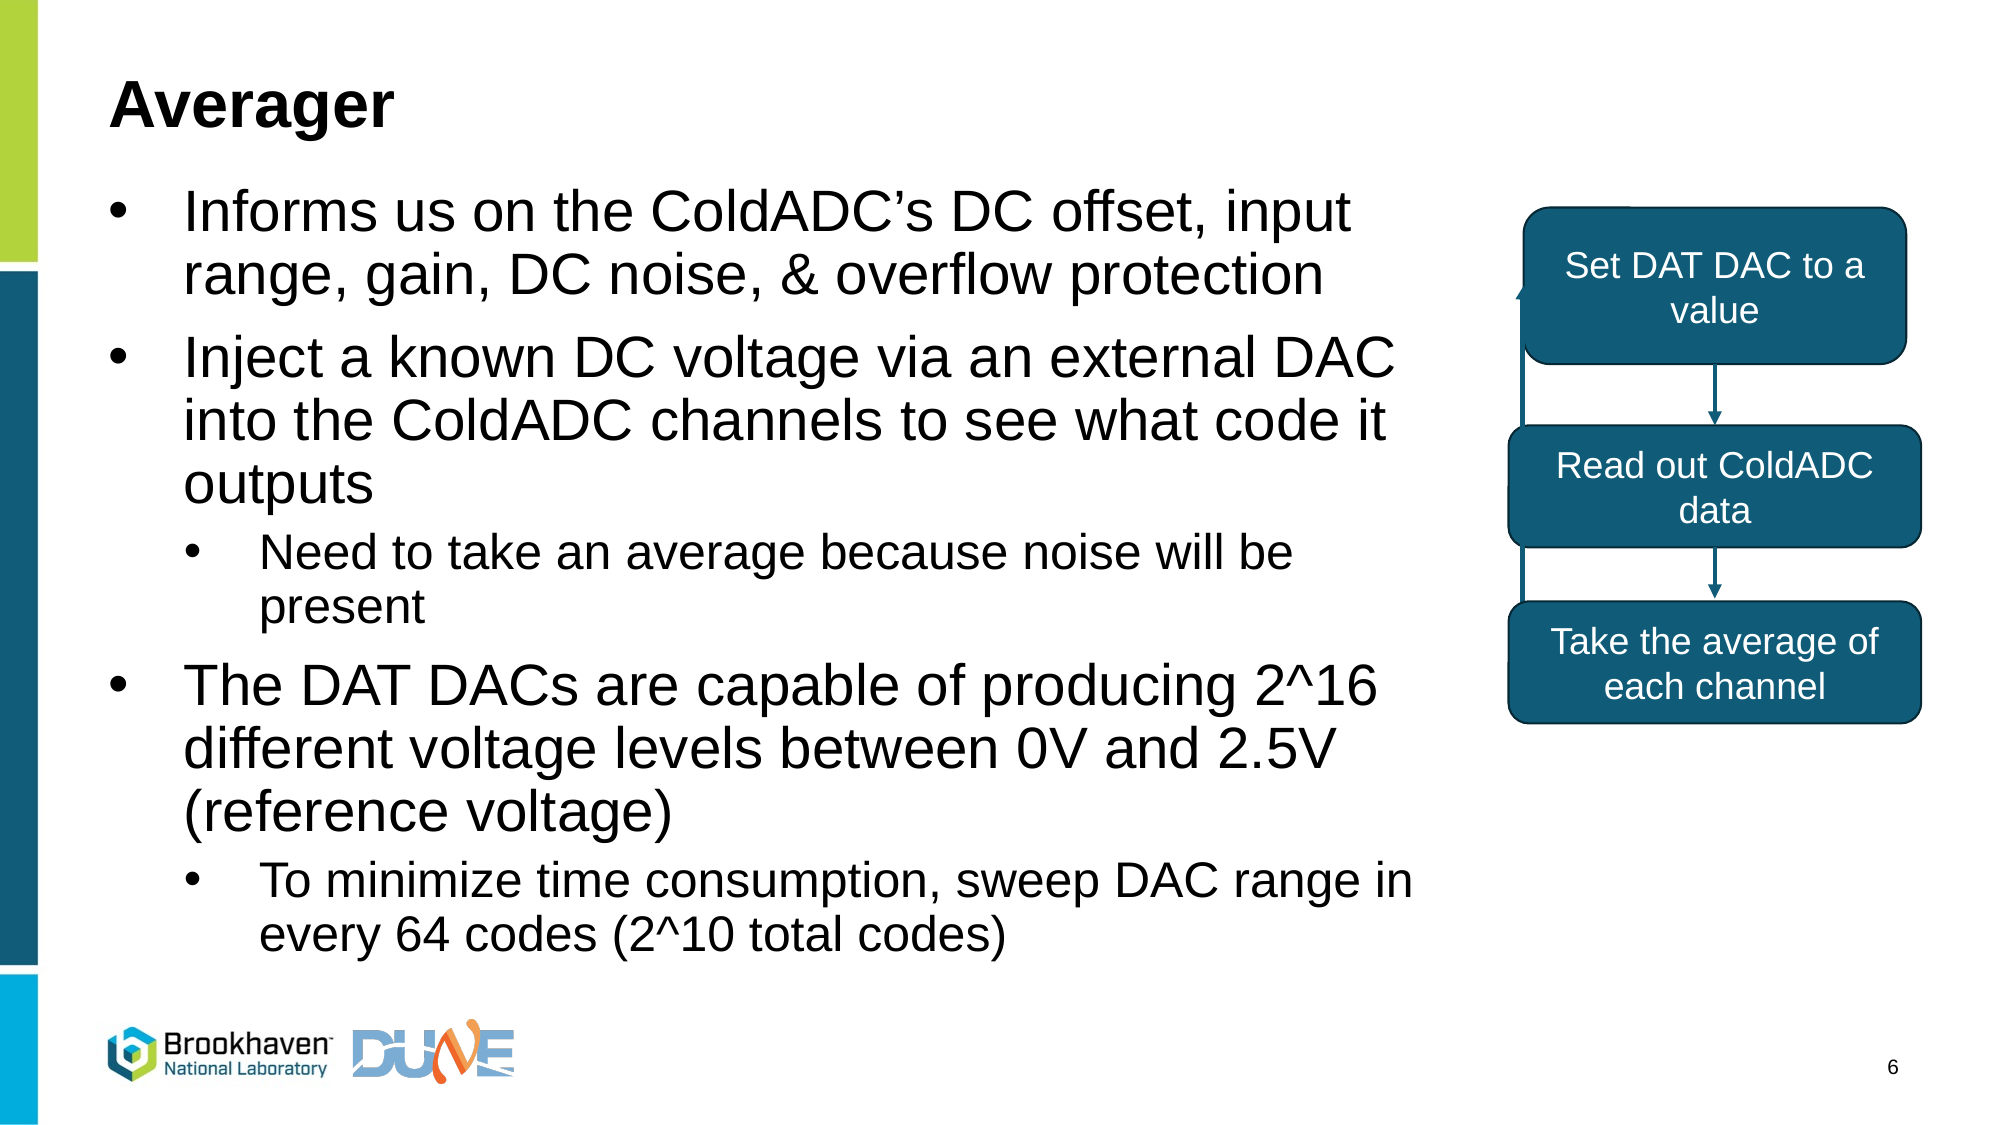

# Averager
Informs us on the ColdADC’s DC offset, input range, gain, DC noise, & overflow protection
Inject a known DC voltage via an external DAC into the ColdADC channels to see what code it outputs
Need to take an average because noise will be present
The DAT DACs are capable of producing 2^16 different voltage levels between 0V and 2.5V (reference voltage)
To minimize time consumption, sweep DAC range in every 64 codes (2^10 total codes)

Set DAT DAC to a value
Read out ColdADC data
Take the average of each channel
6